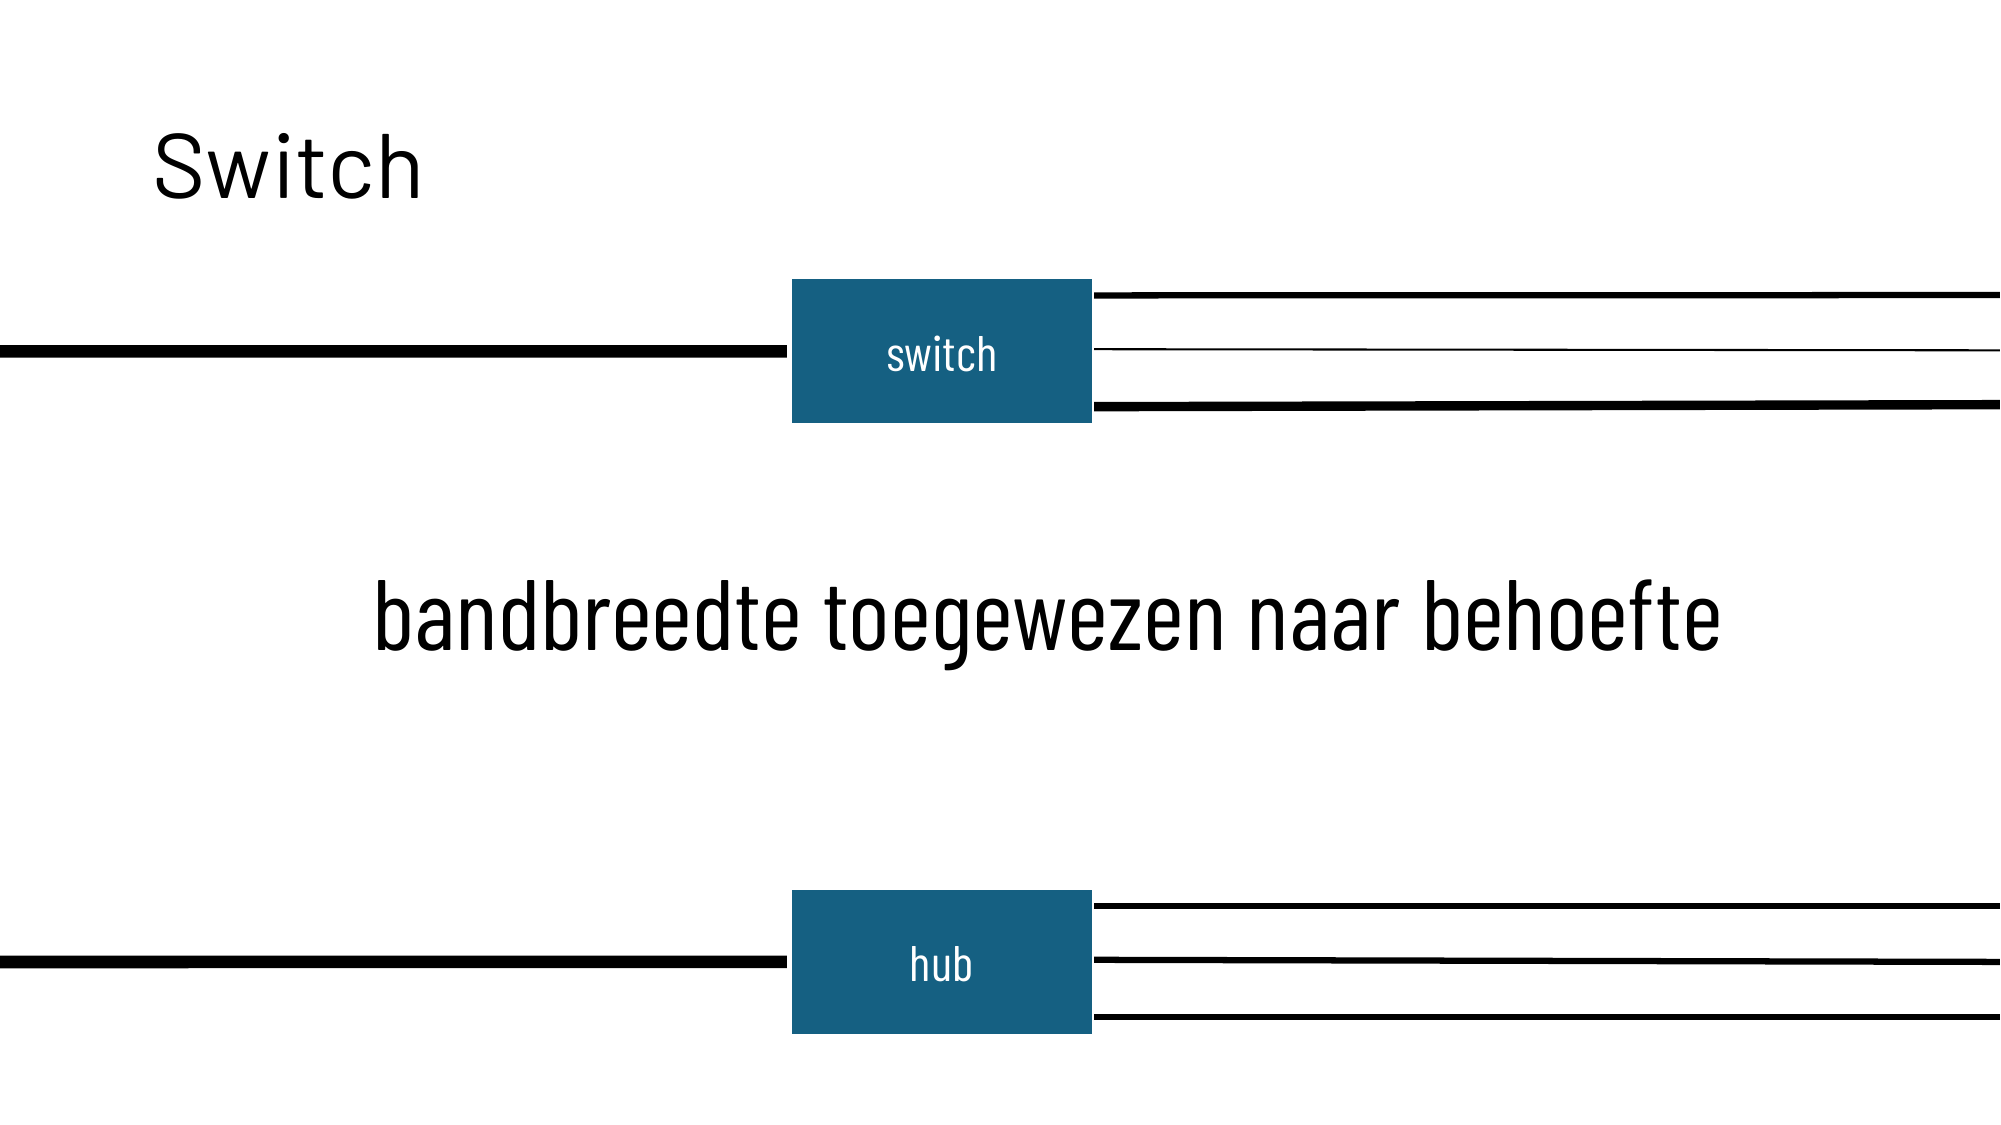

# Switch
switch
bandbreedte toegewezen naar behoefte
hub